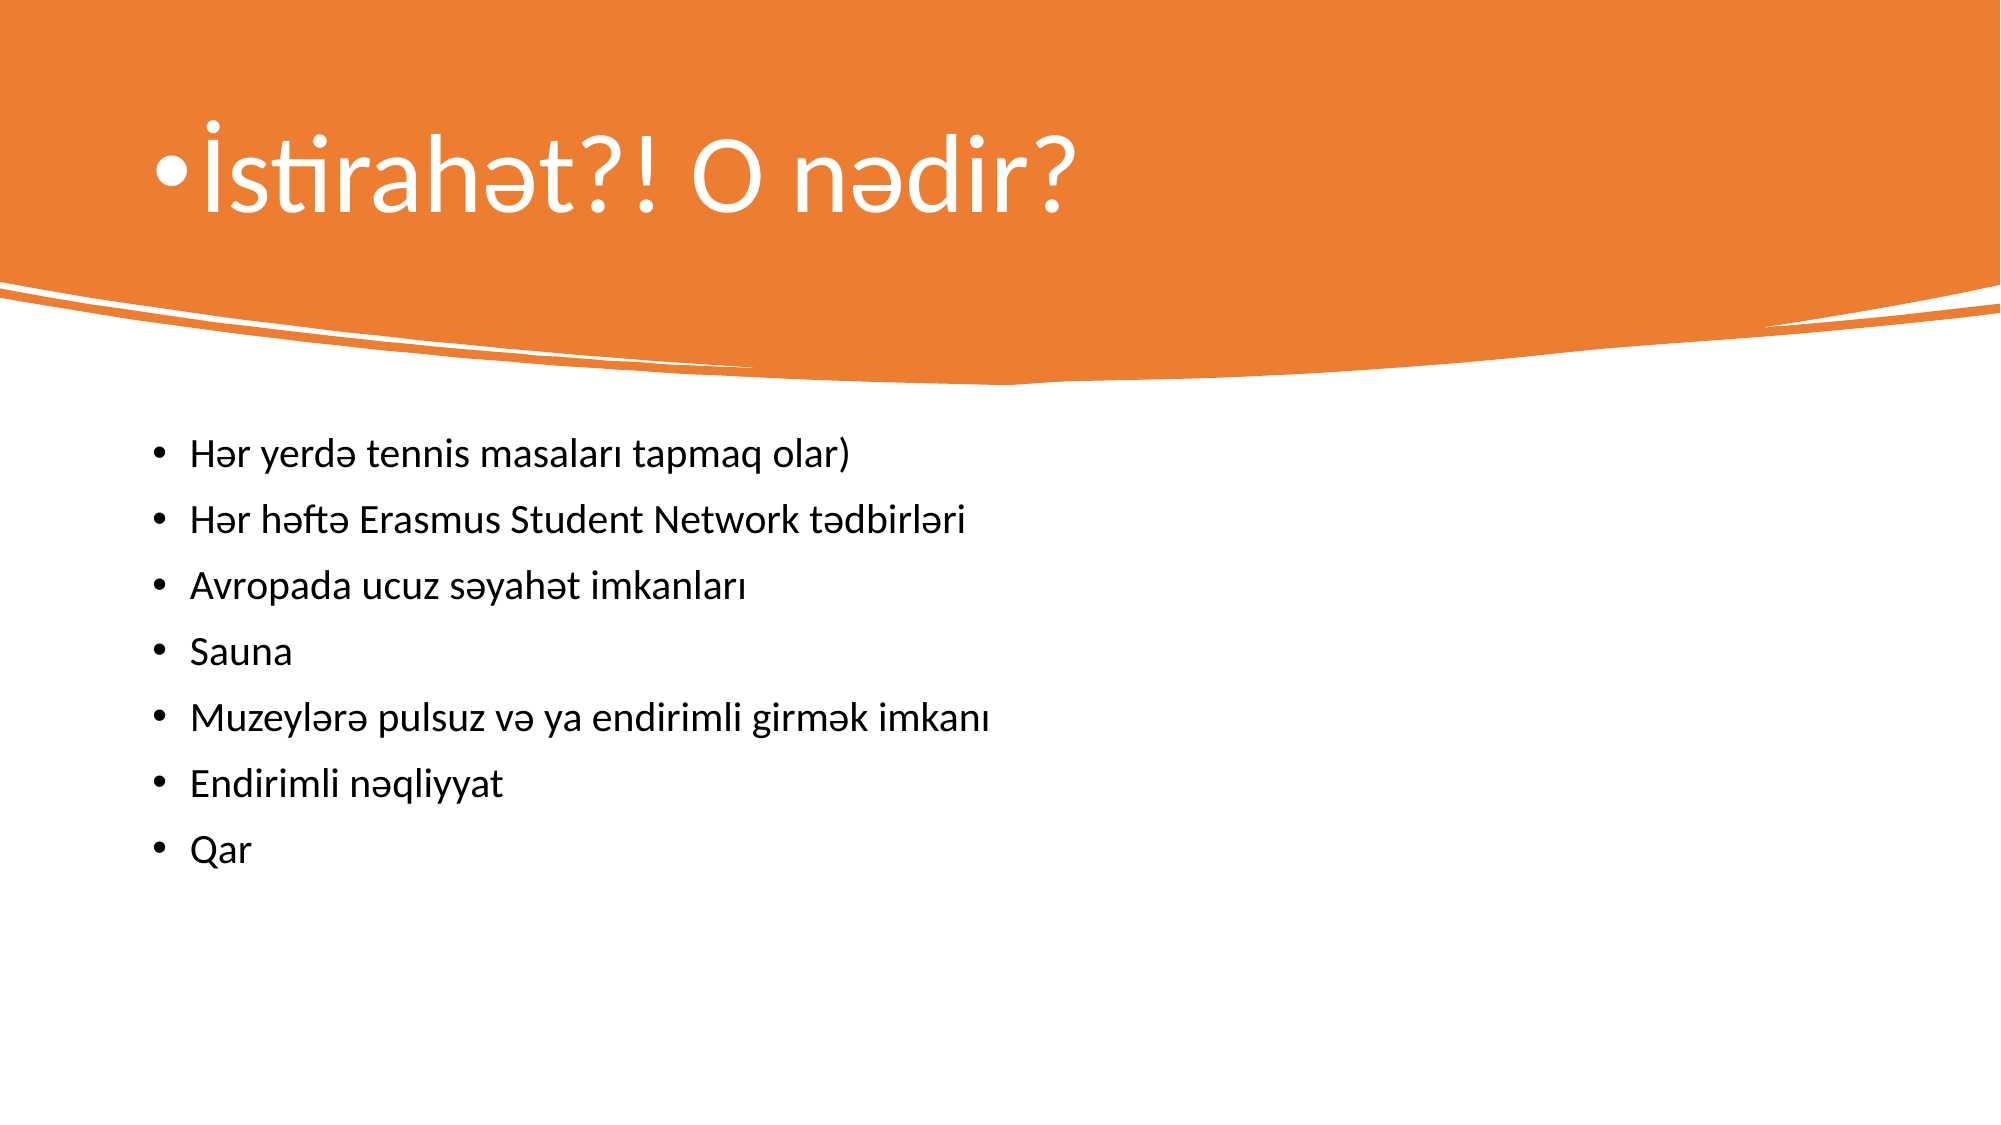

# İstirahət?! O nədir?
Hər yerdə tennis masaları tapmaq olar)
Hər həftə Erasmus Student Network tədbirləri
Avropada ucuz səyahət imkanları
Sauna
Muzeylərə pulsuz və ya endirimli girmək imkanı
Endirimli nəqliyyat
Qar